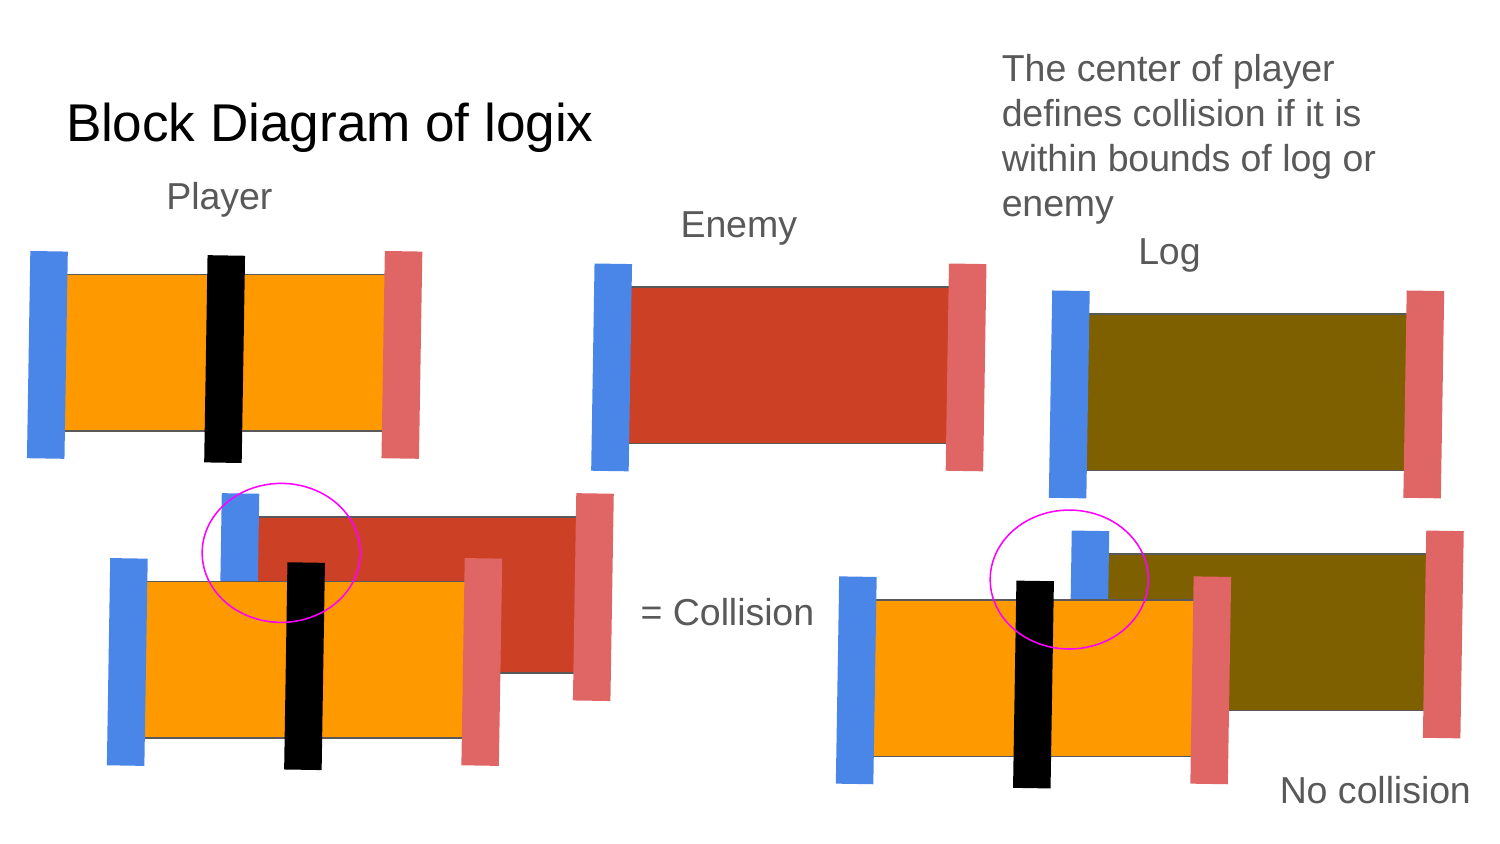

The center of player defines collision if it is within bounds of log or enemy
# Block Diagram of logix
Player
Enemy
Log

= Collision

No collision